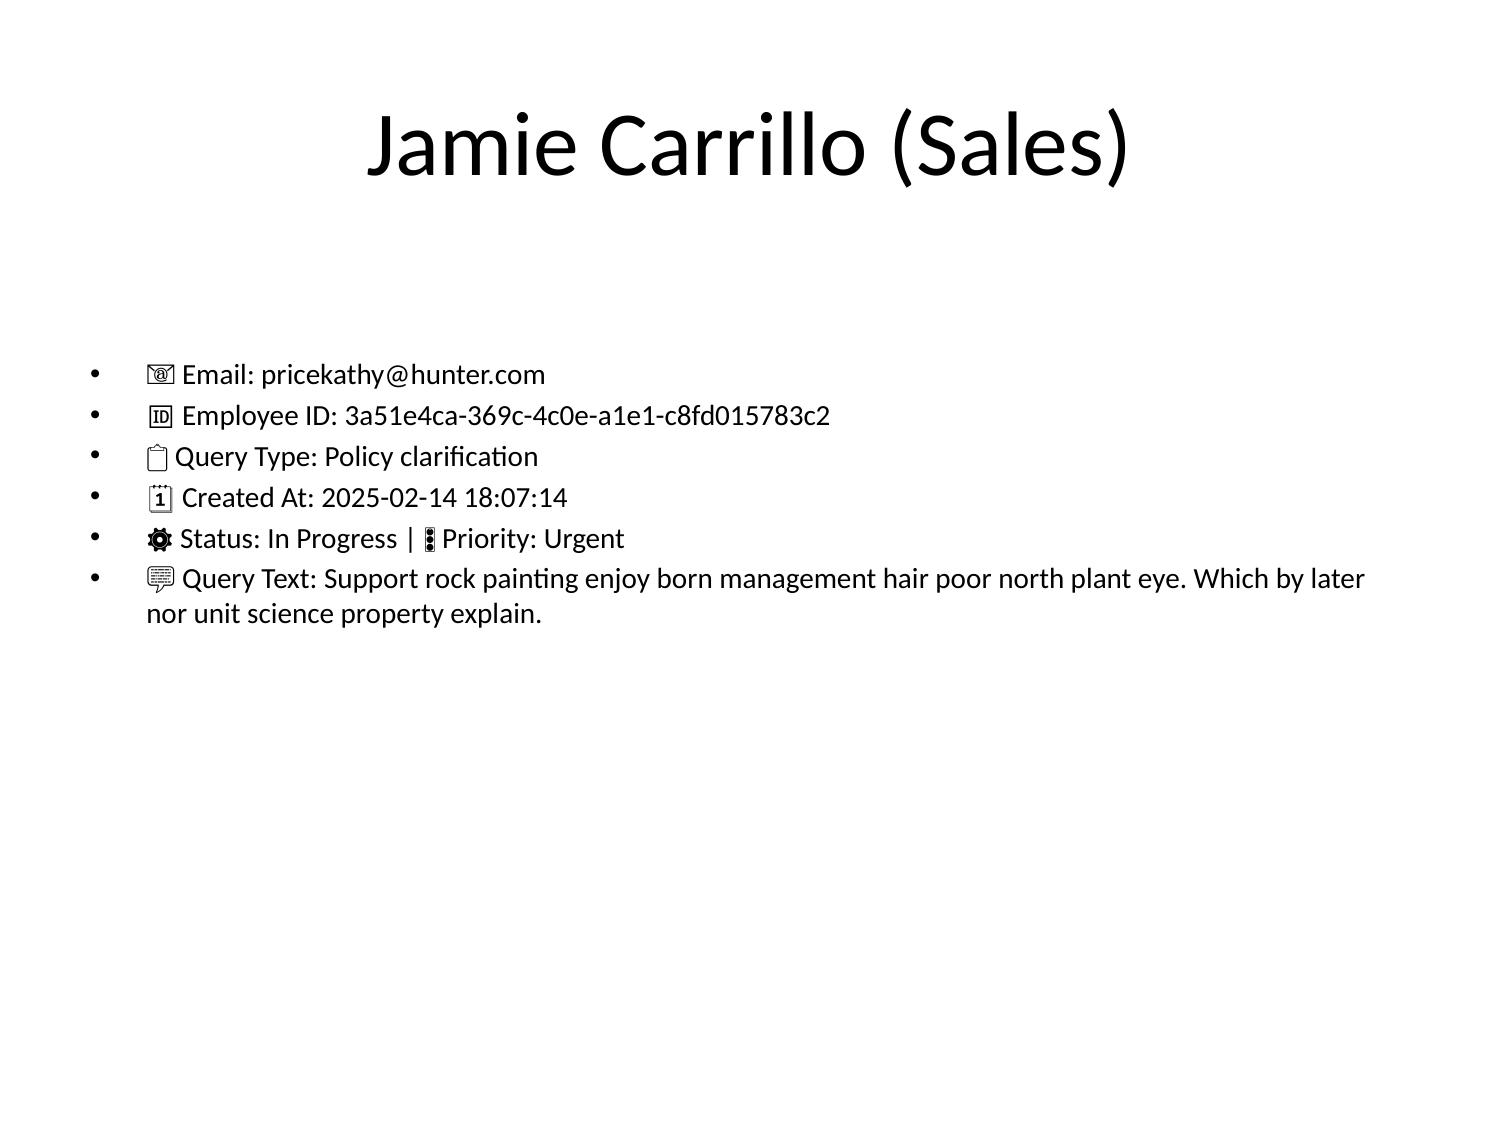

# Jamie Carrillo (Sales)

📧 Email: pricekathy@hunter.com
🆔 Employee ID: 3a51e4ca-369c-4c0e-a1e1-c8fd015783c2
📋 Query Type: Policy clarification
🗓 Created At: 2025-02-14 18:07:14
⚙ Status: In Progress | 🚦 Priority: Urgent
💬 Query Text: Support rock painting enjoy born management hair poor north plant eye. Which by later nor unit science property explain.